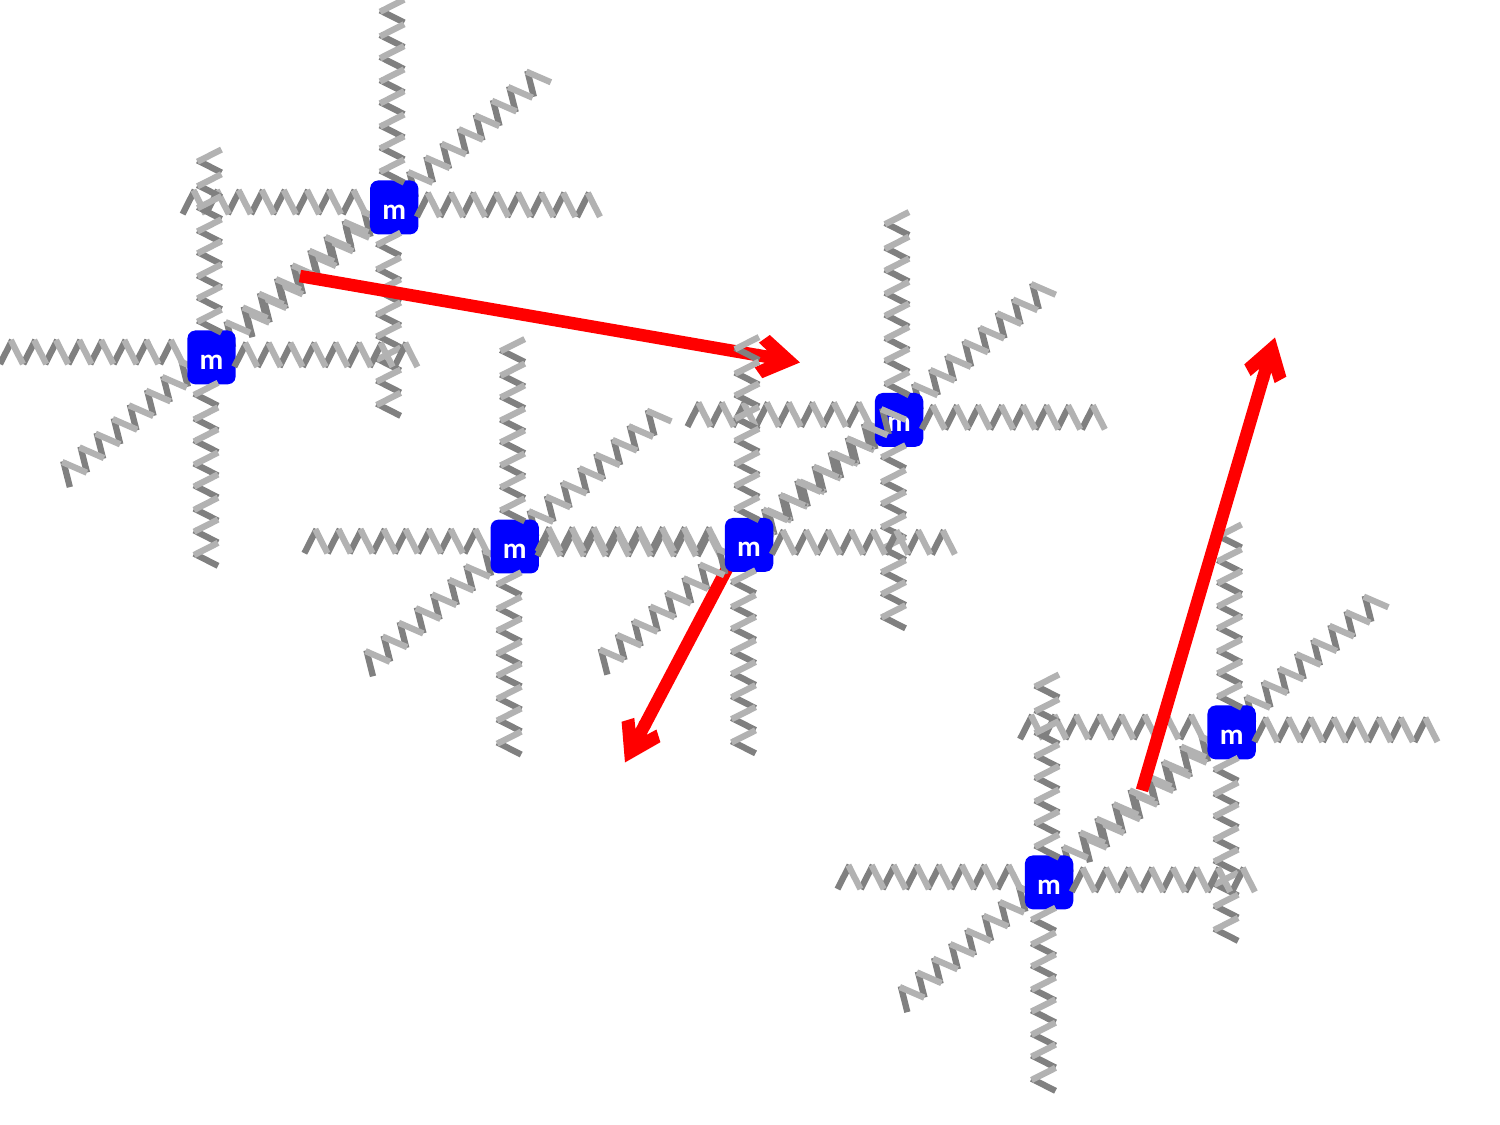

m

m

m

m

m

m

m